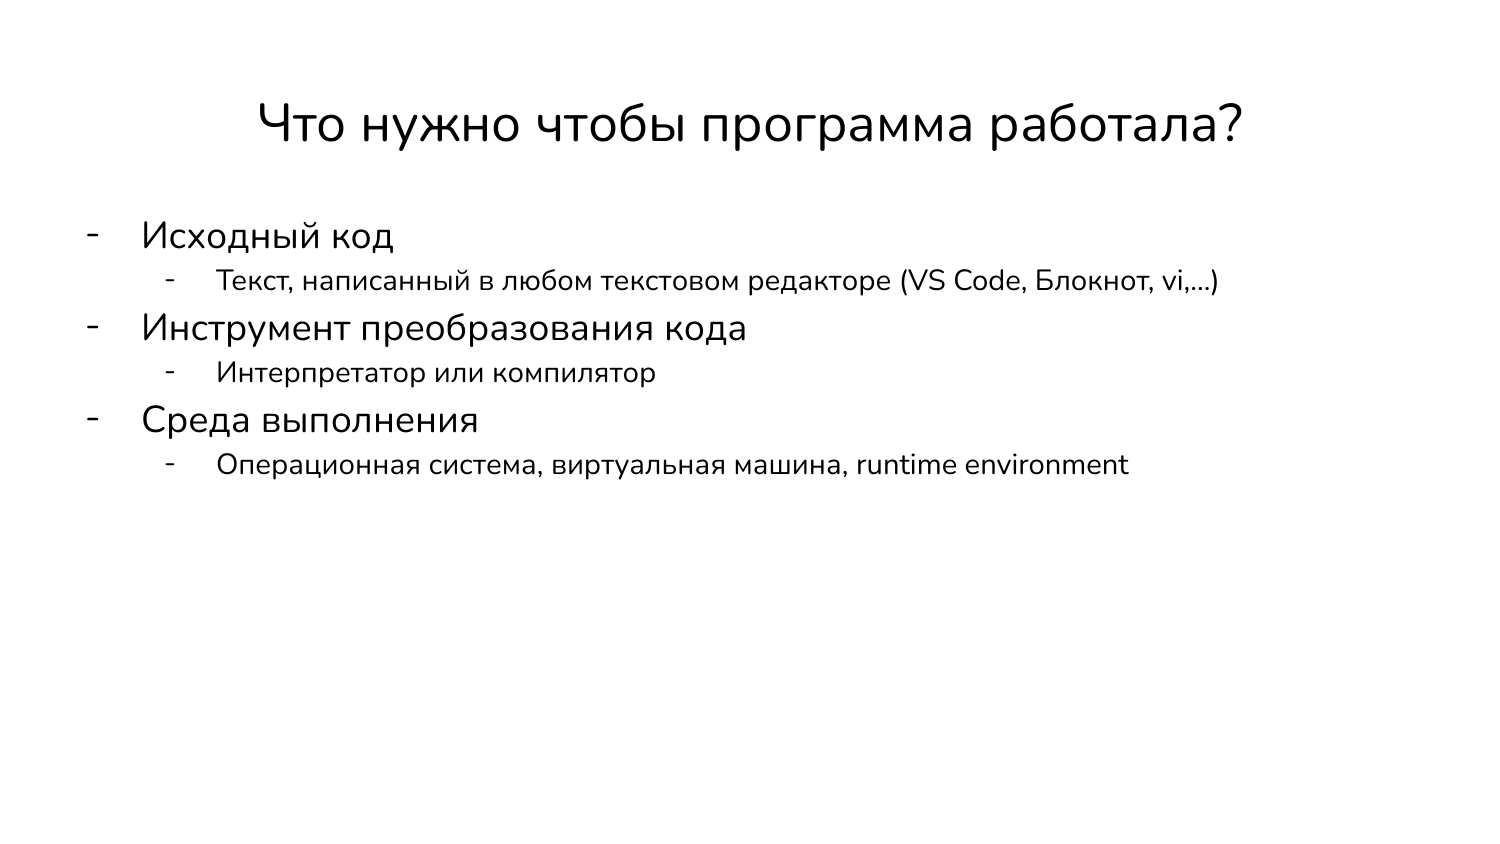

# Что нужно чтобы программа работала?
Исходный код
Текст, написанный в любом текстовом редакторе (VS Code, Блокнот, vi,...)
Инструмент преобразования кода
Интерпретатор или компилятор
Среда выполнения
Операционная система, виртуальная машина, runtime environment